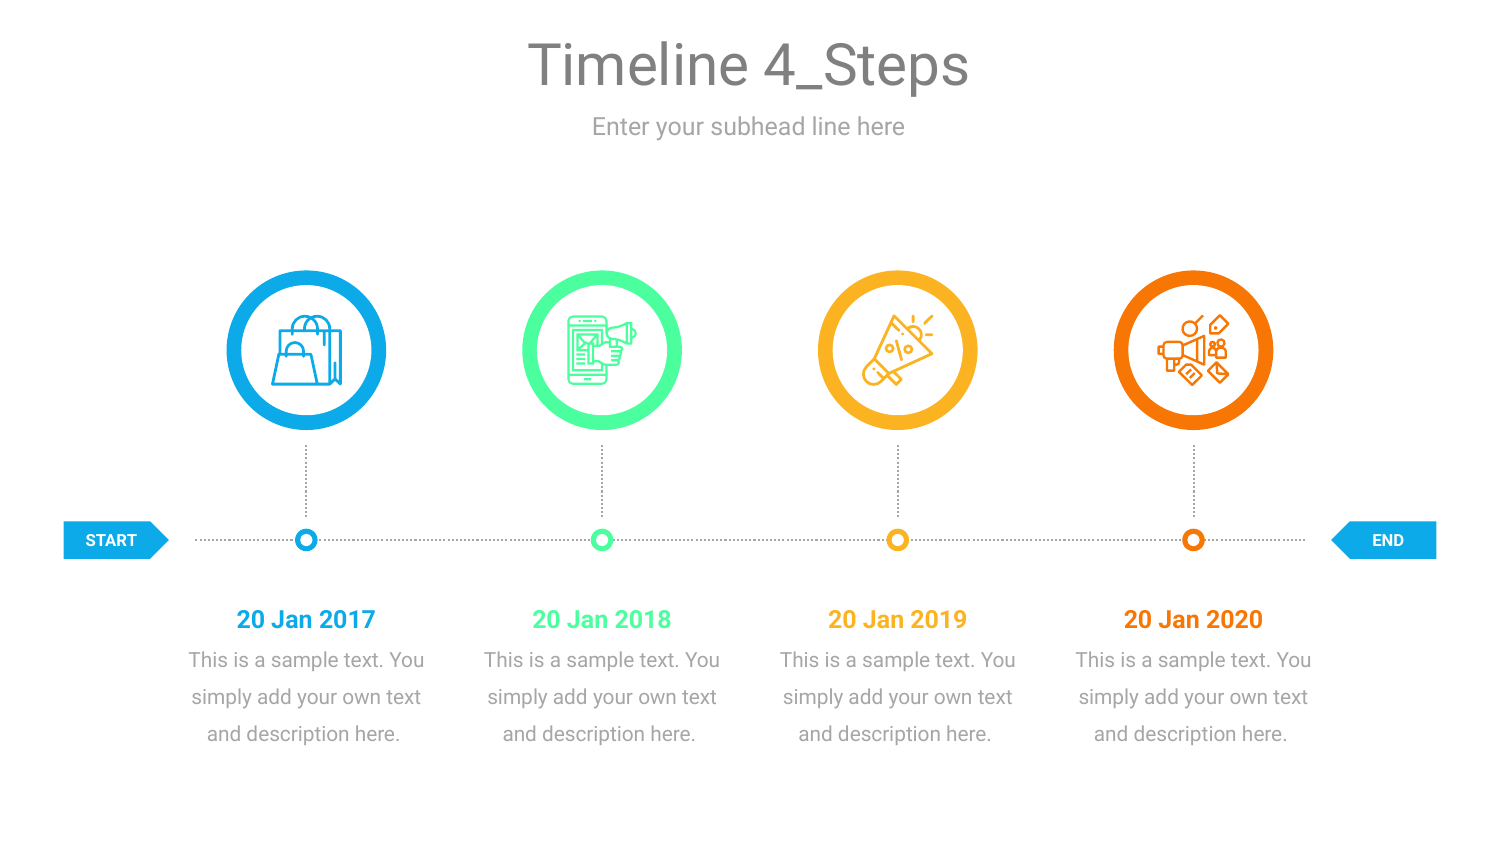

# Timeline 4_Steps
Enter your subhead line here

START
END

20 Jan 2017
This is a sample text. You simply add your own text and description here.
20 Jan 2018
This is a sample text. You simply add your own text and description here.
20 Jan 2019
This is a sample text. You simply add your own text and description here.
20 Jan 2020
This is a sample text. You simply add your own text and description here.